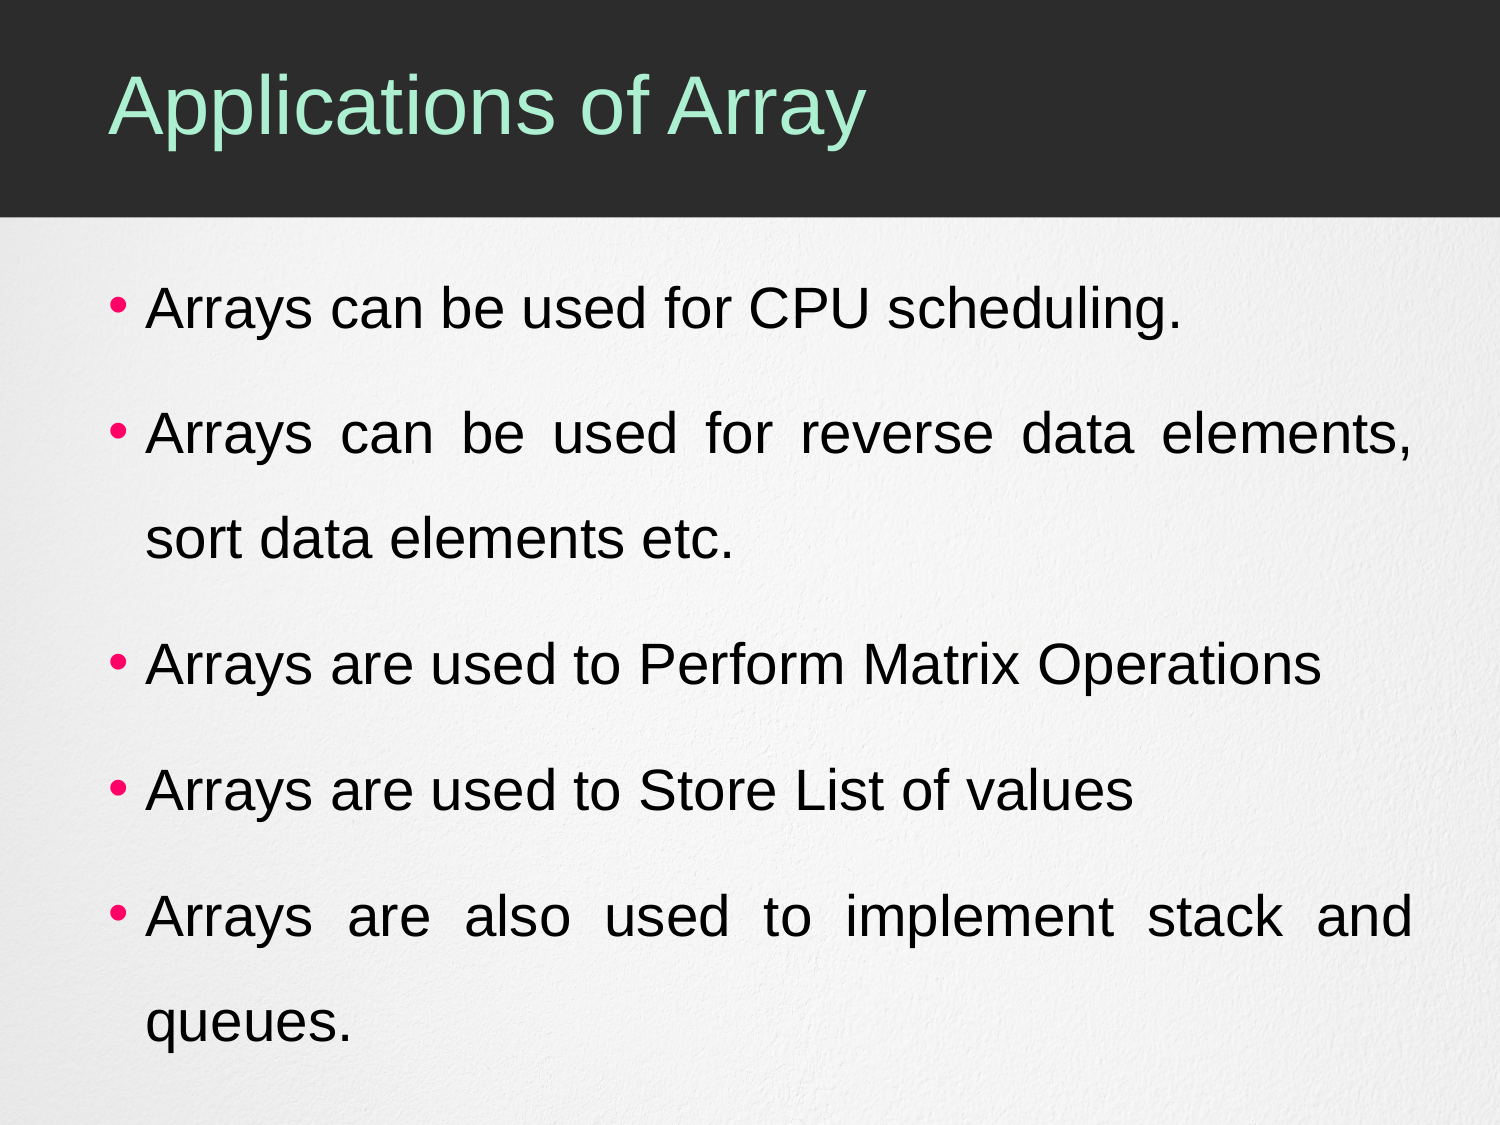

# Applications of Array
Arrays can be used for CPU scheduling.
Arrays can be used for reverse data elements, sort data elements etc.
Arrays are used to Perform Matrix Operations
Arrays are used to Store List of values
Arrays are also used to implement stack and queues.